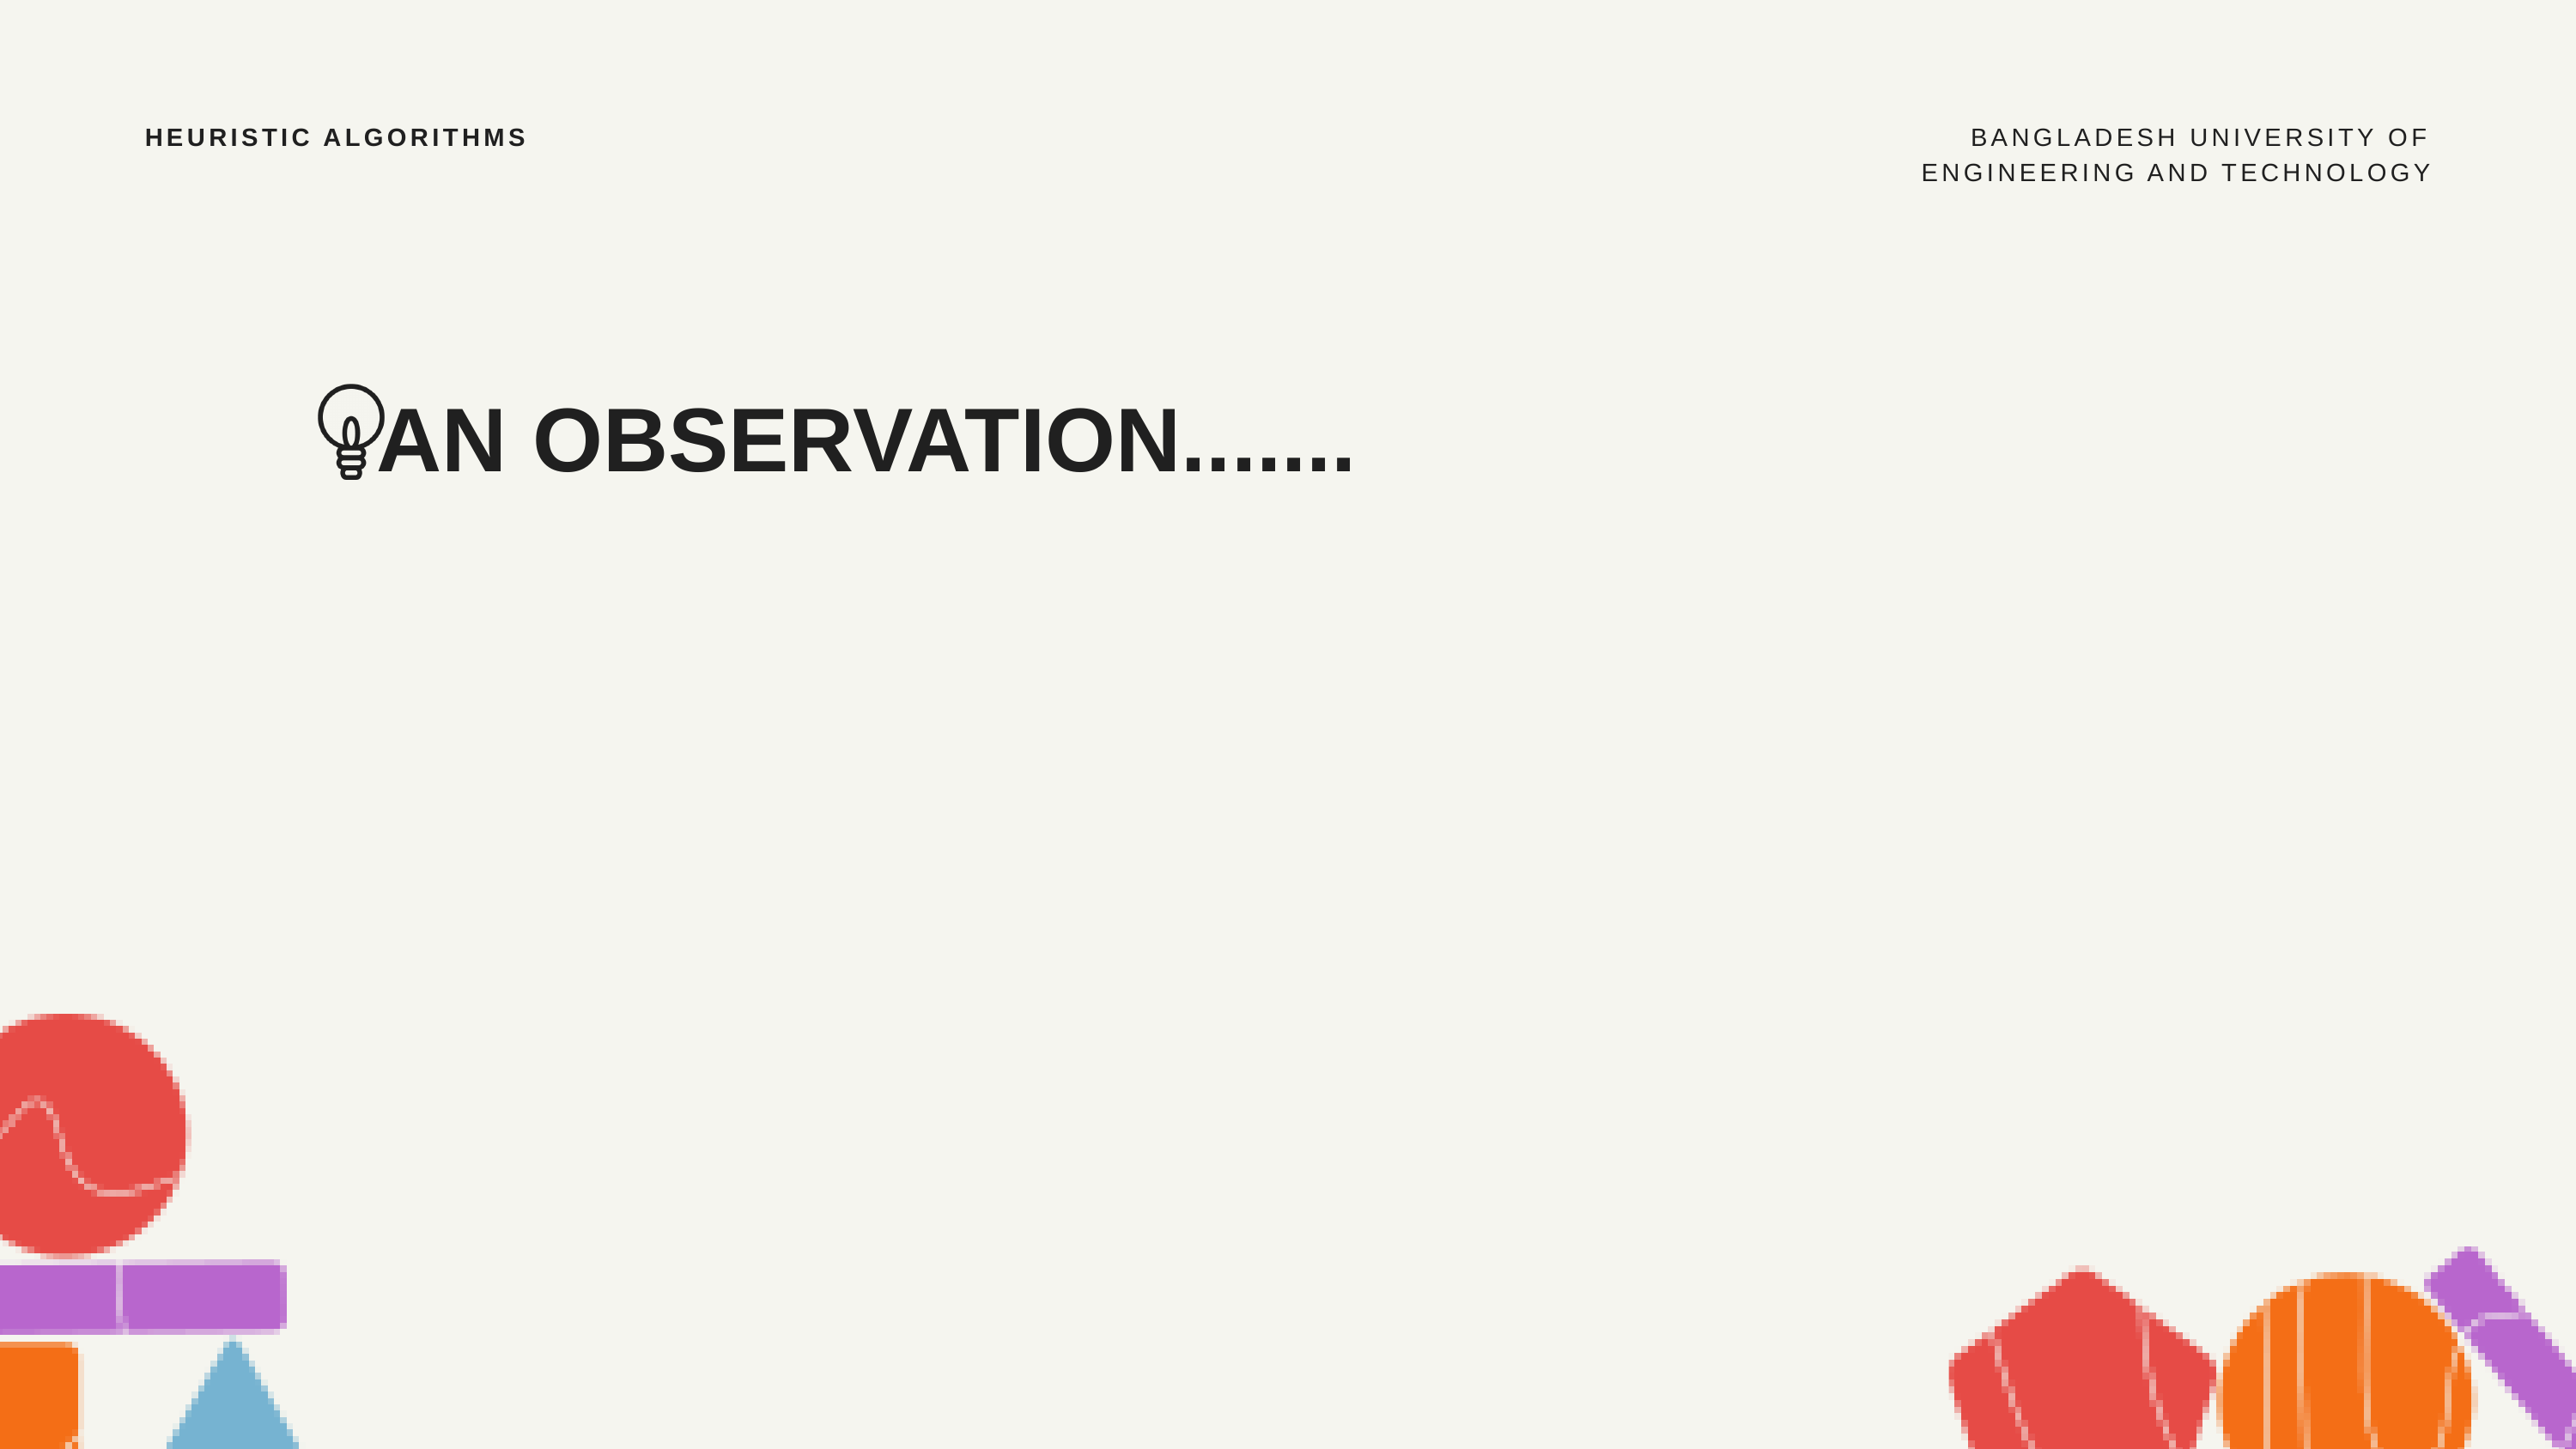

HEURISTIC ALGORITHMS
BANGLADESH UNIVERSITY OF ENGINEERING AND TECHNOLOGY
AN OBSERVATION.......